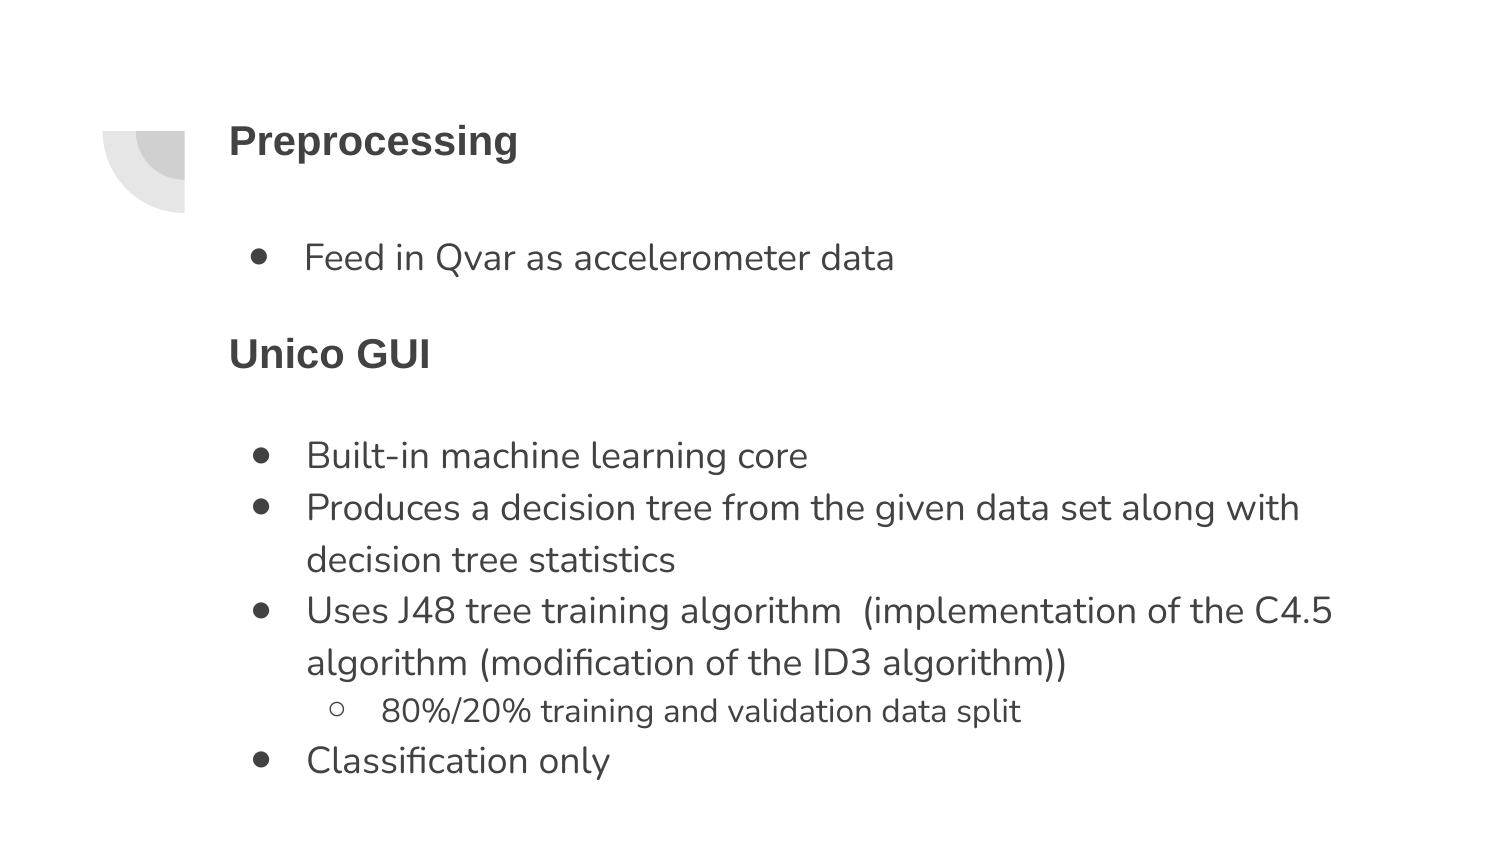

# Preprocessing
Feed in Qvar as accelerometer data
Unico GUI
Built-in machine learning core
Produces a decision tree from the given data set along with decision tree statistics
Uses J48 tree training algorithm  (implementation of the C4.5 algorithm (modification of the ID3 algorithm))
80%/20% training and validation data split
Classification only